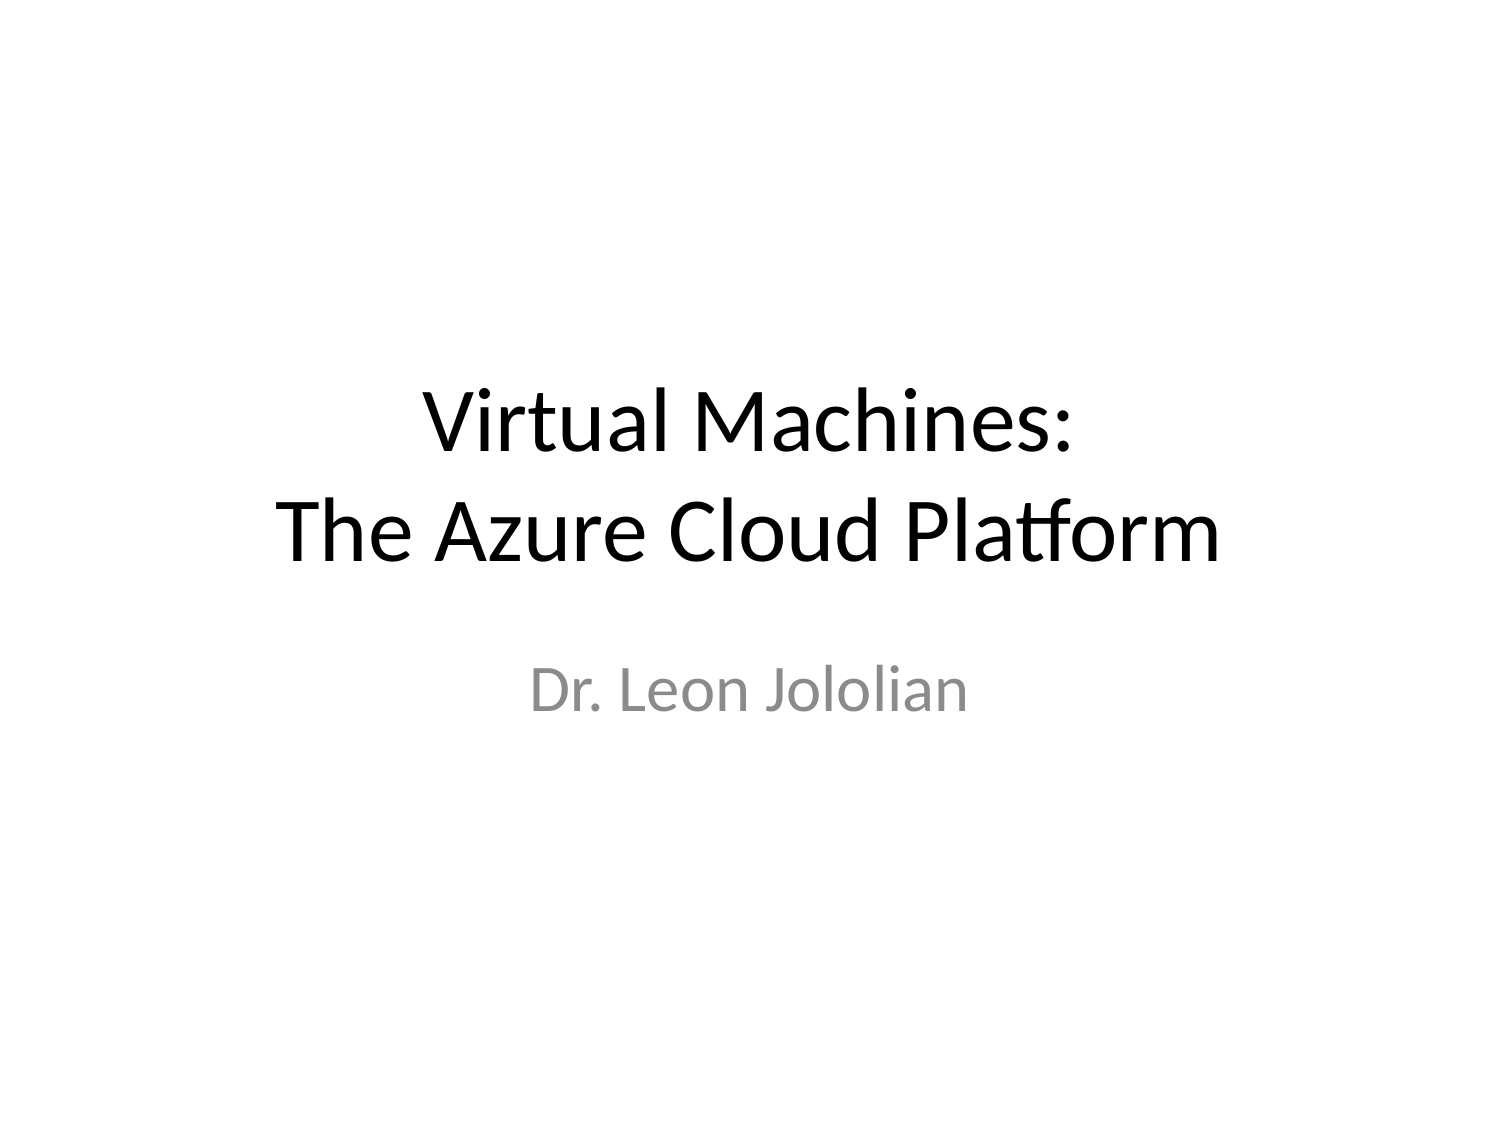

# Virtual Machines: The Azure Cloud Platform
Dr. Leon Jololian